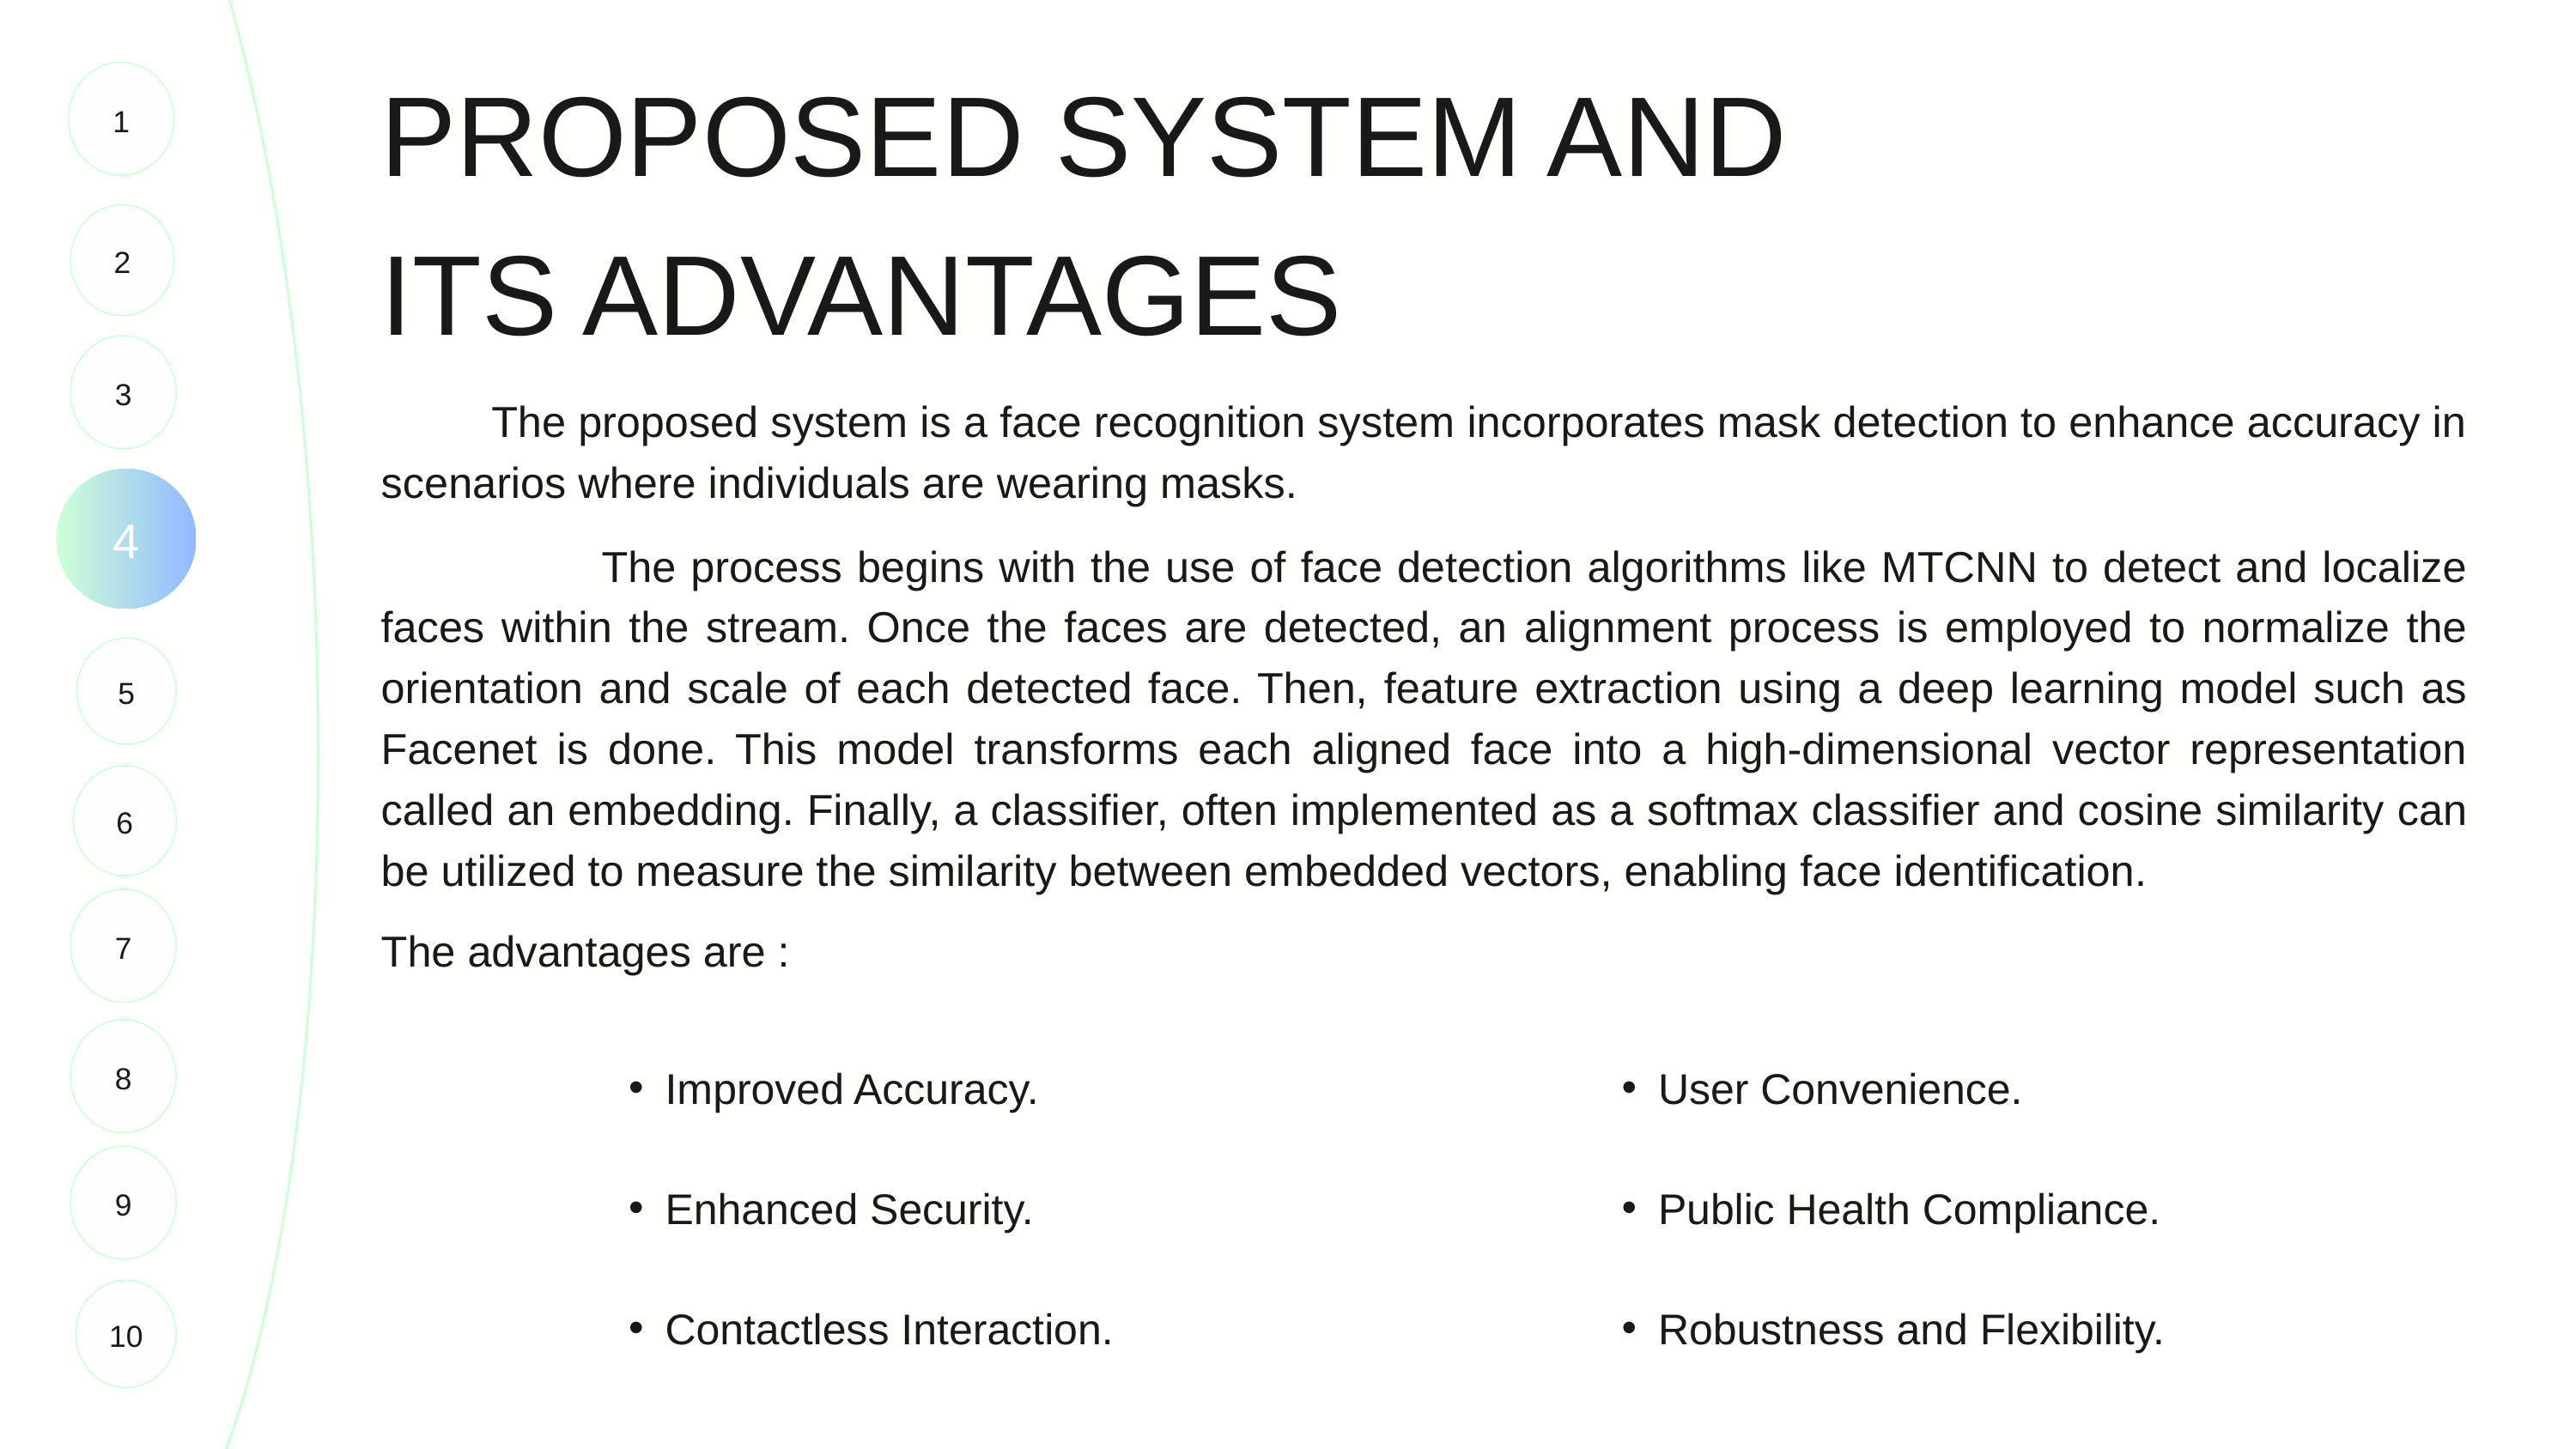

PROPOSED SYSTEM AND
ITS ADVANTAGES

1

2

3
         The proposed system is a face recognition system incorporates mask detection to enhance accuracy in scenarios where individuals are wearing masks.

               The process begins with the use of face detection algorithms like MTCNN to detect and localize faces within the stream. Once the faces are detected, an alignment process is employed to normalize the orientation and scale of each detected face. Then, feature extraction using a deep learning model such as Facenet is done. This model transforms each aligned face into a high-dimensional vector representation called an embedding. Finally, a classifier, often implemented as a softmax classifier and cosine similarity can be utilized to measure the similarity between embedded vectors, enabling face identification.

The advantages are :

4

5

6

7

8
Improved Accuracy.

Enhanced Security.

Contactless Interaction.
User Convenience.

Public Health Compliance.

Robustness and Flexibility.

9

10